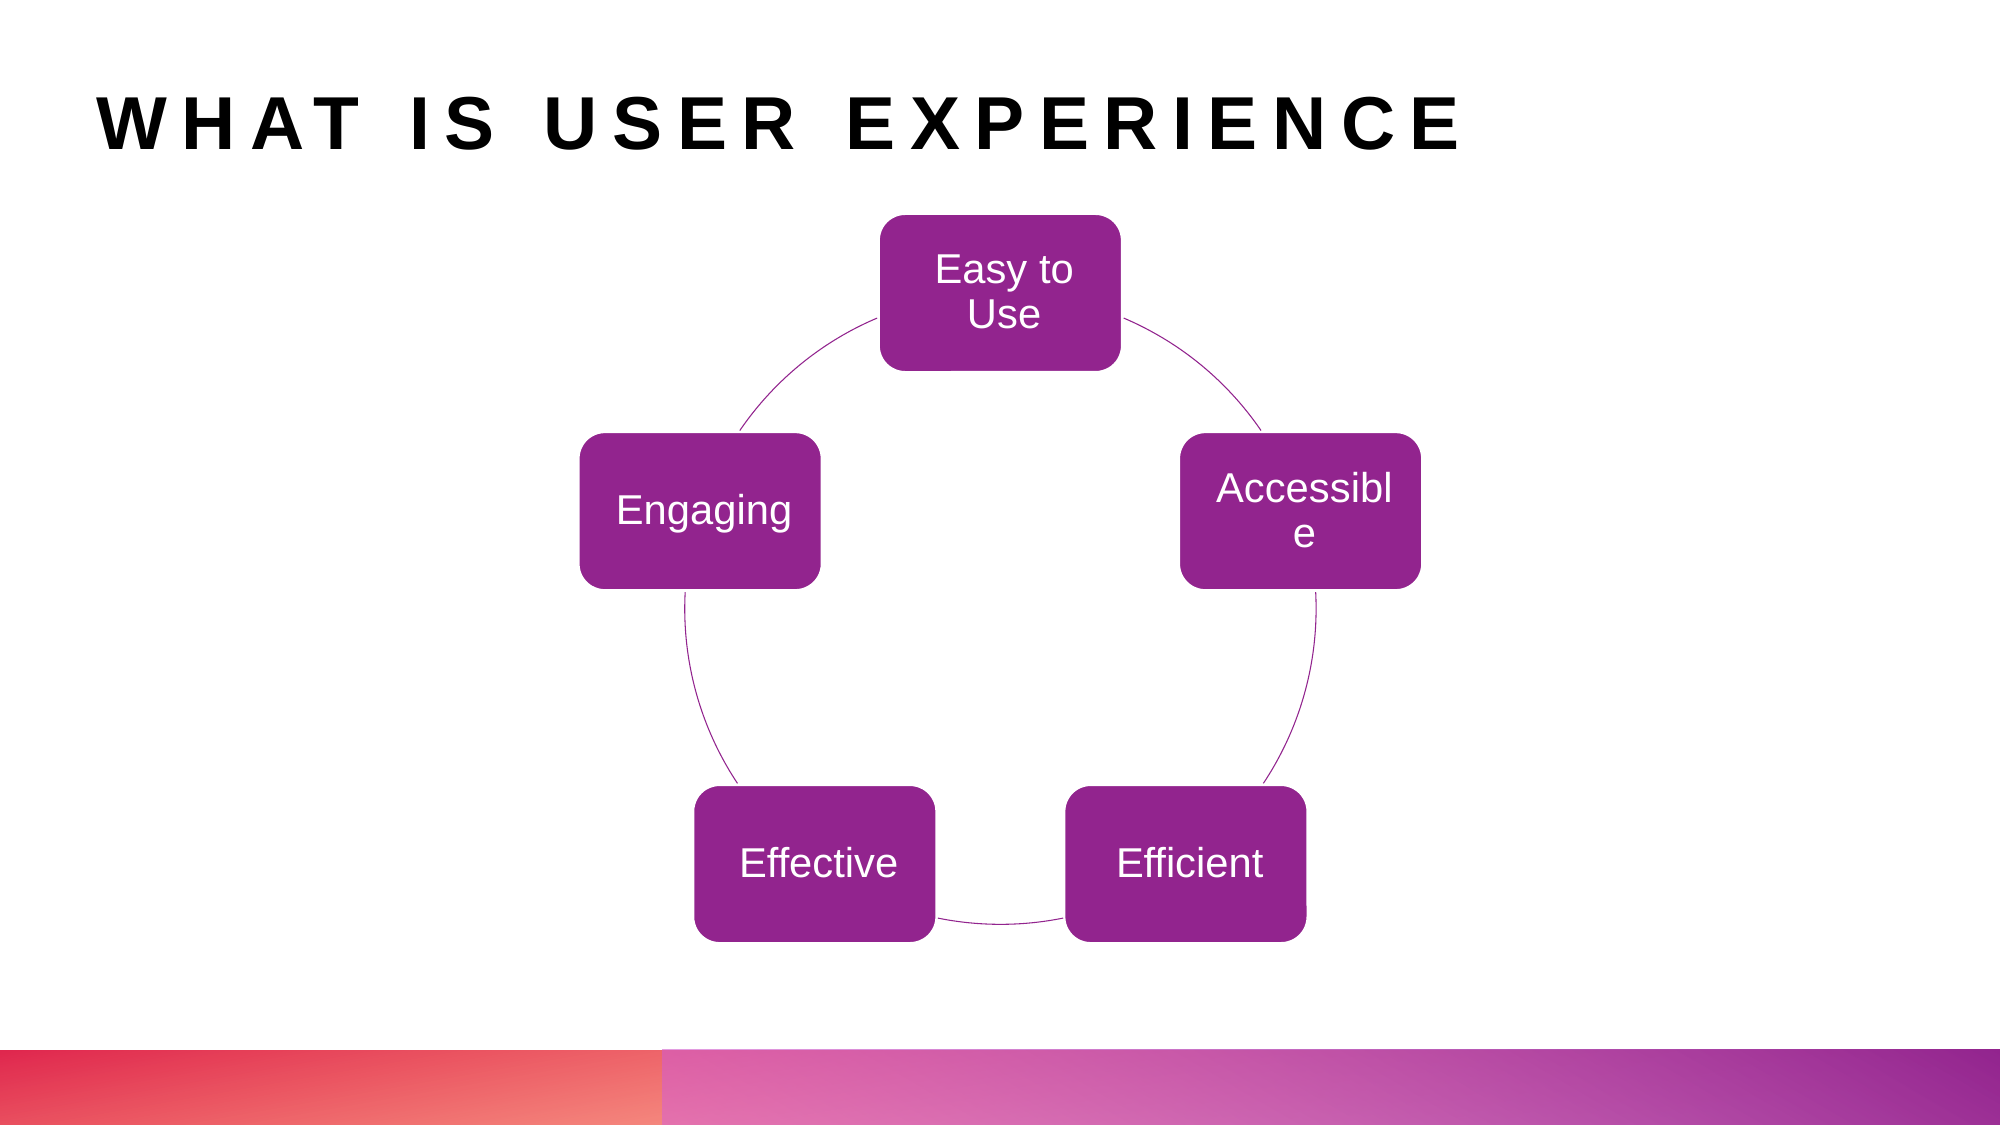

# What is User Experience
Easy to Use
Accessible
Efficient
Effective
Engaging